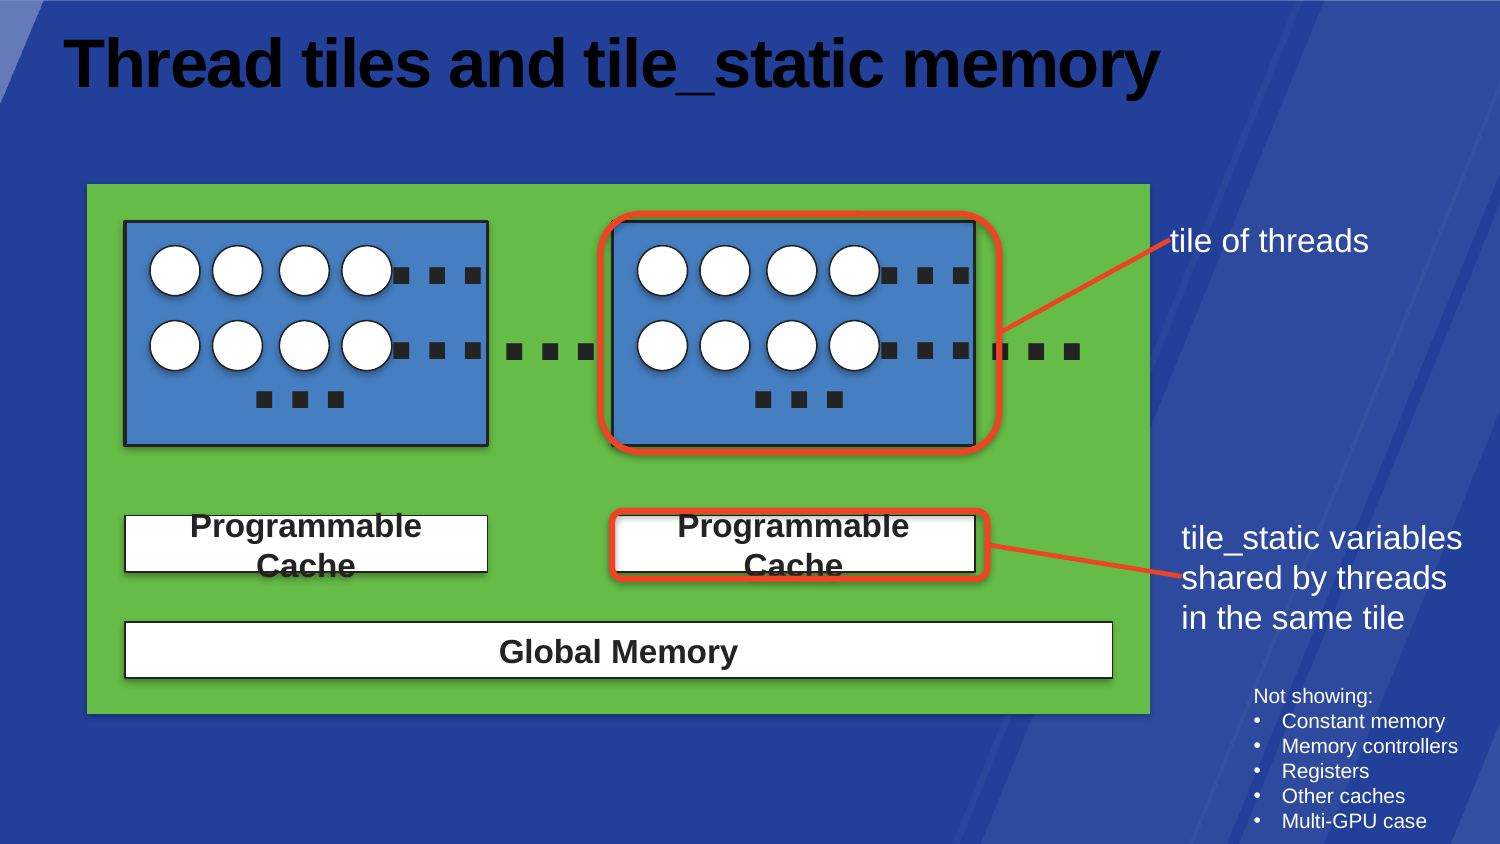

# Thread tiles and tile_static memory
…
…

tile of threads

…
…
…
…
…
…

Programmable Cache
Programmable Cache
tile_static variables shared by threads in the same tile
Global Memory
Not showing:
Constant memory
Memory controllers
Registers
Other caches
Multi-GPU case